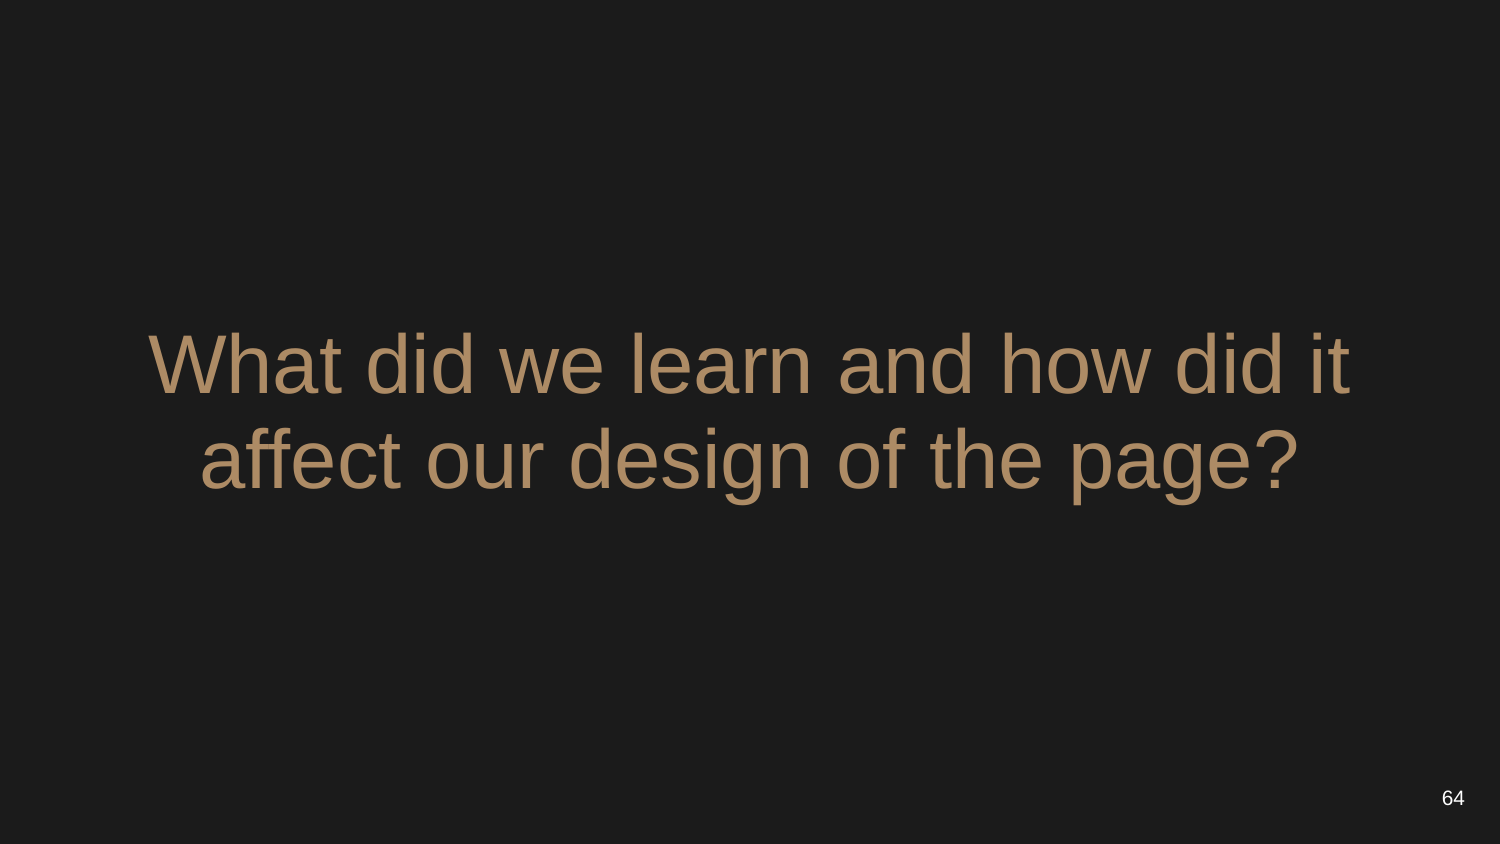

# What did we learn and how did it affect our design of the page?
64